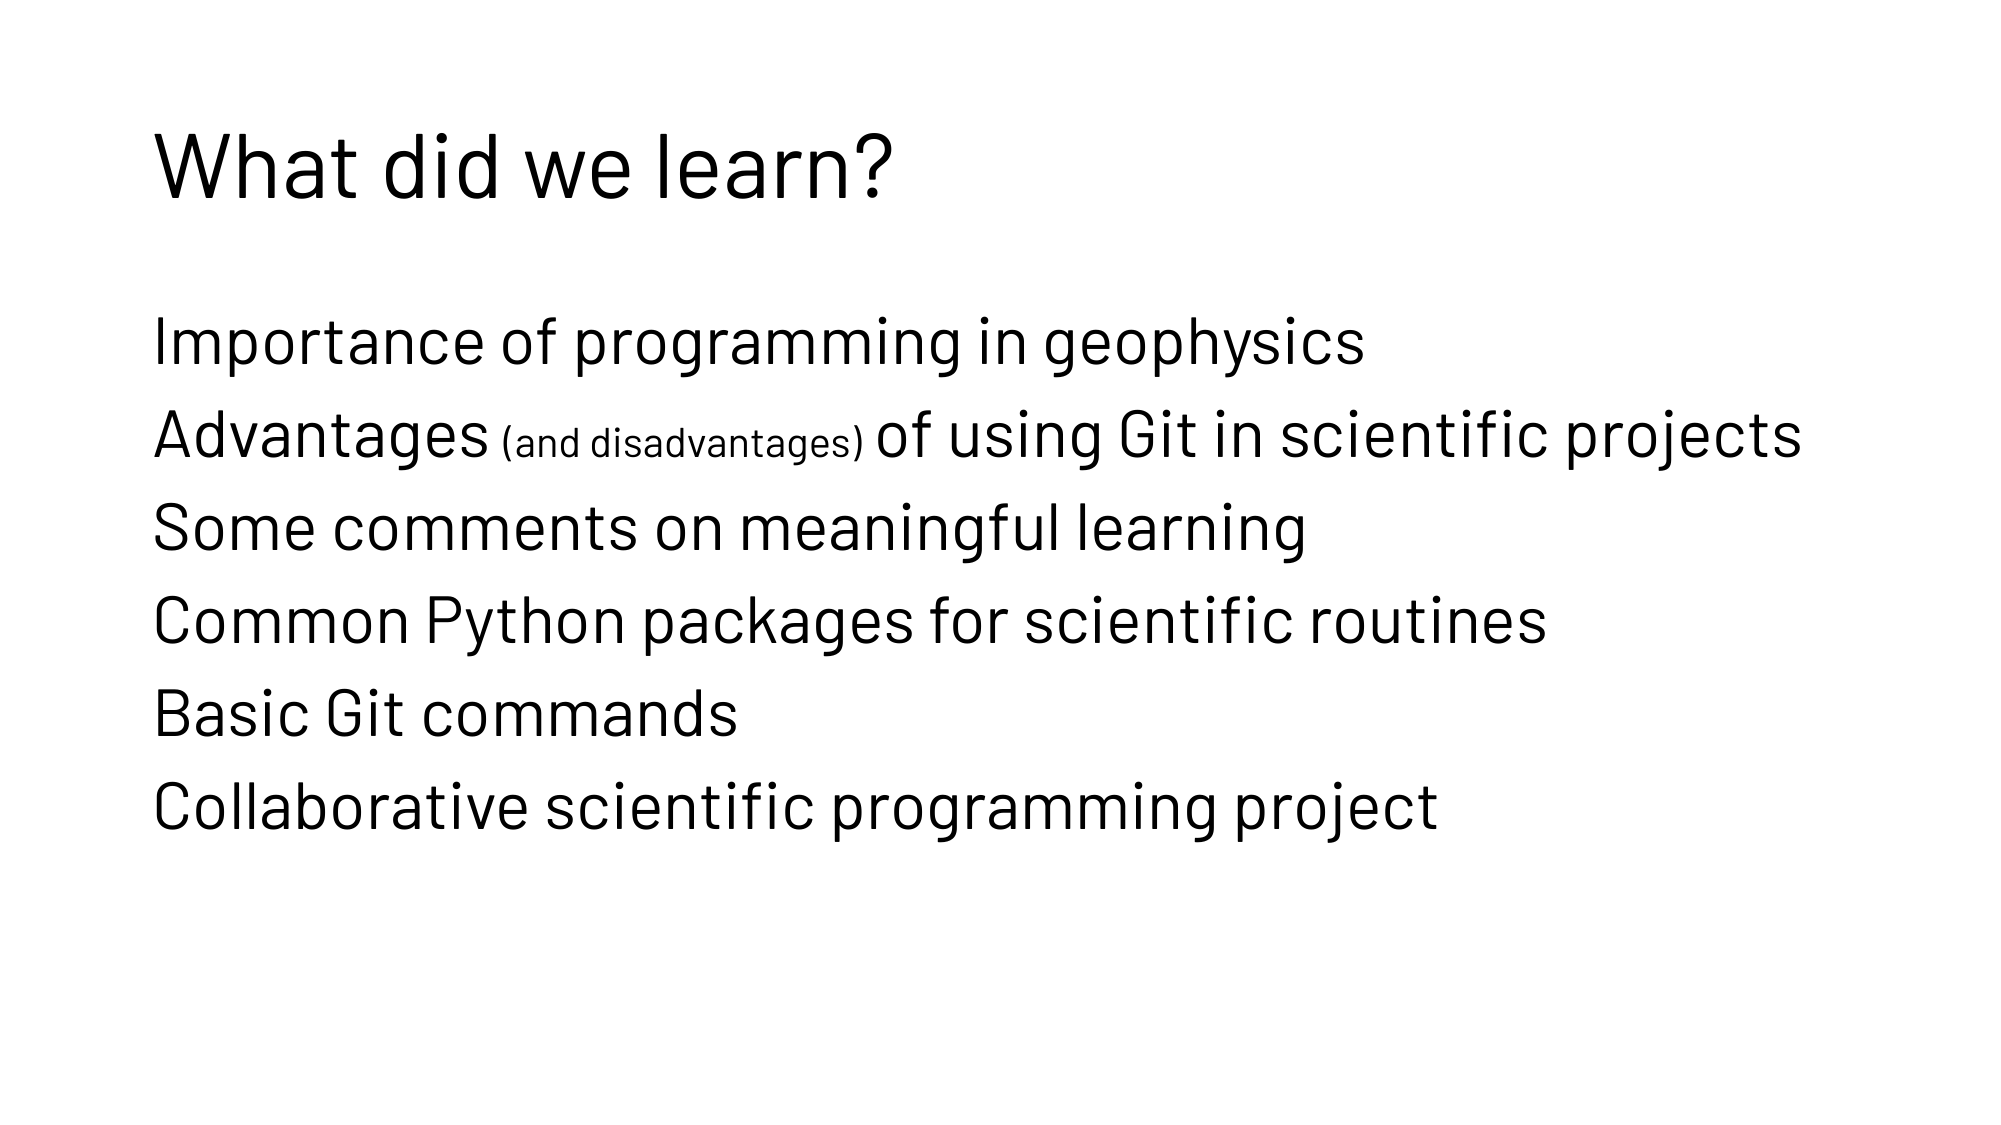

# What did we learn?
Importance of programming in geophysics
Advantages (and disadvantages) of using Git in scientific projects
Some comments on meaningful learning
Common Python packages for scientific routines
Basic Git commands
Collaborative scientific programming project